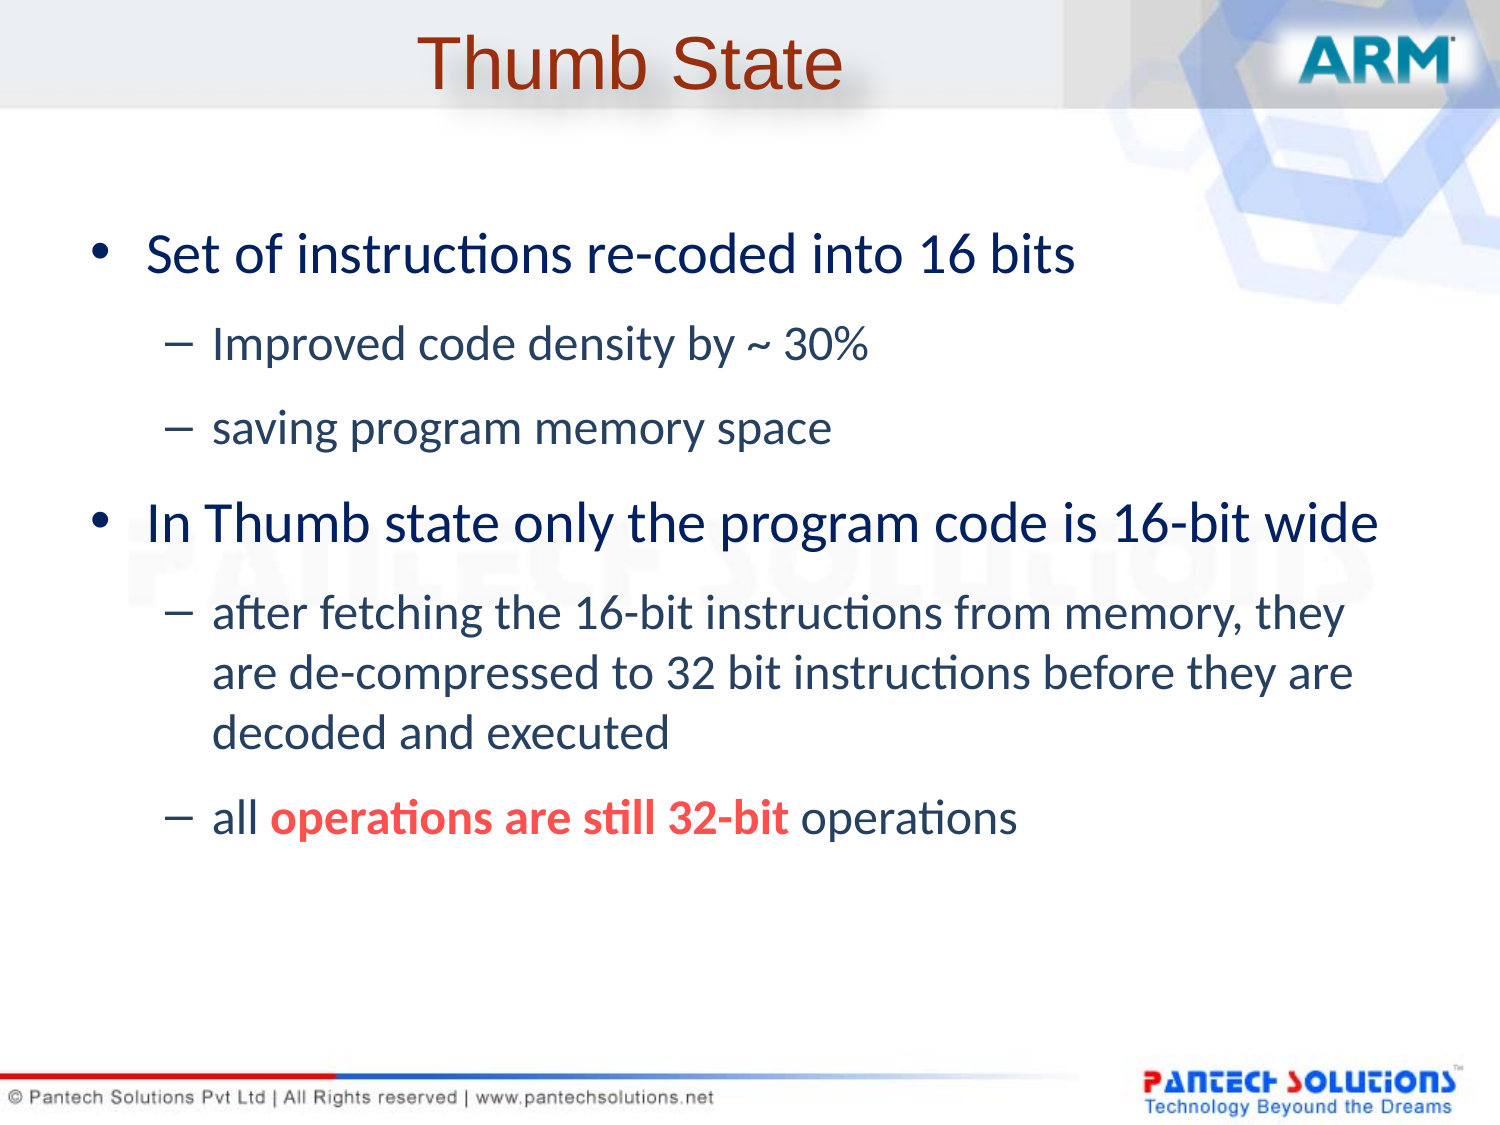

# Thumb State
Set of instructions re-coded into 16 bits
Improved code density by ~ 30%
saving program memory space
In Thumb state only the program code is 16-bit wide
after fetching the 16-bit instructions from memory, they are de-compressed to 32 bit instructions before they are decoded and executed
all operations are still 32-bit operations